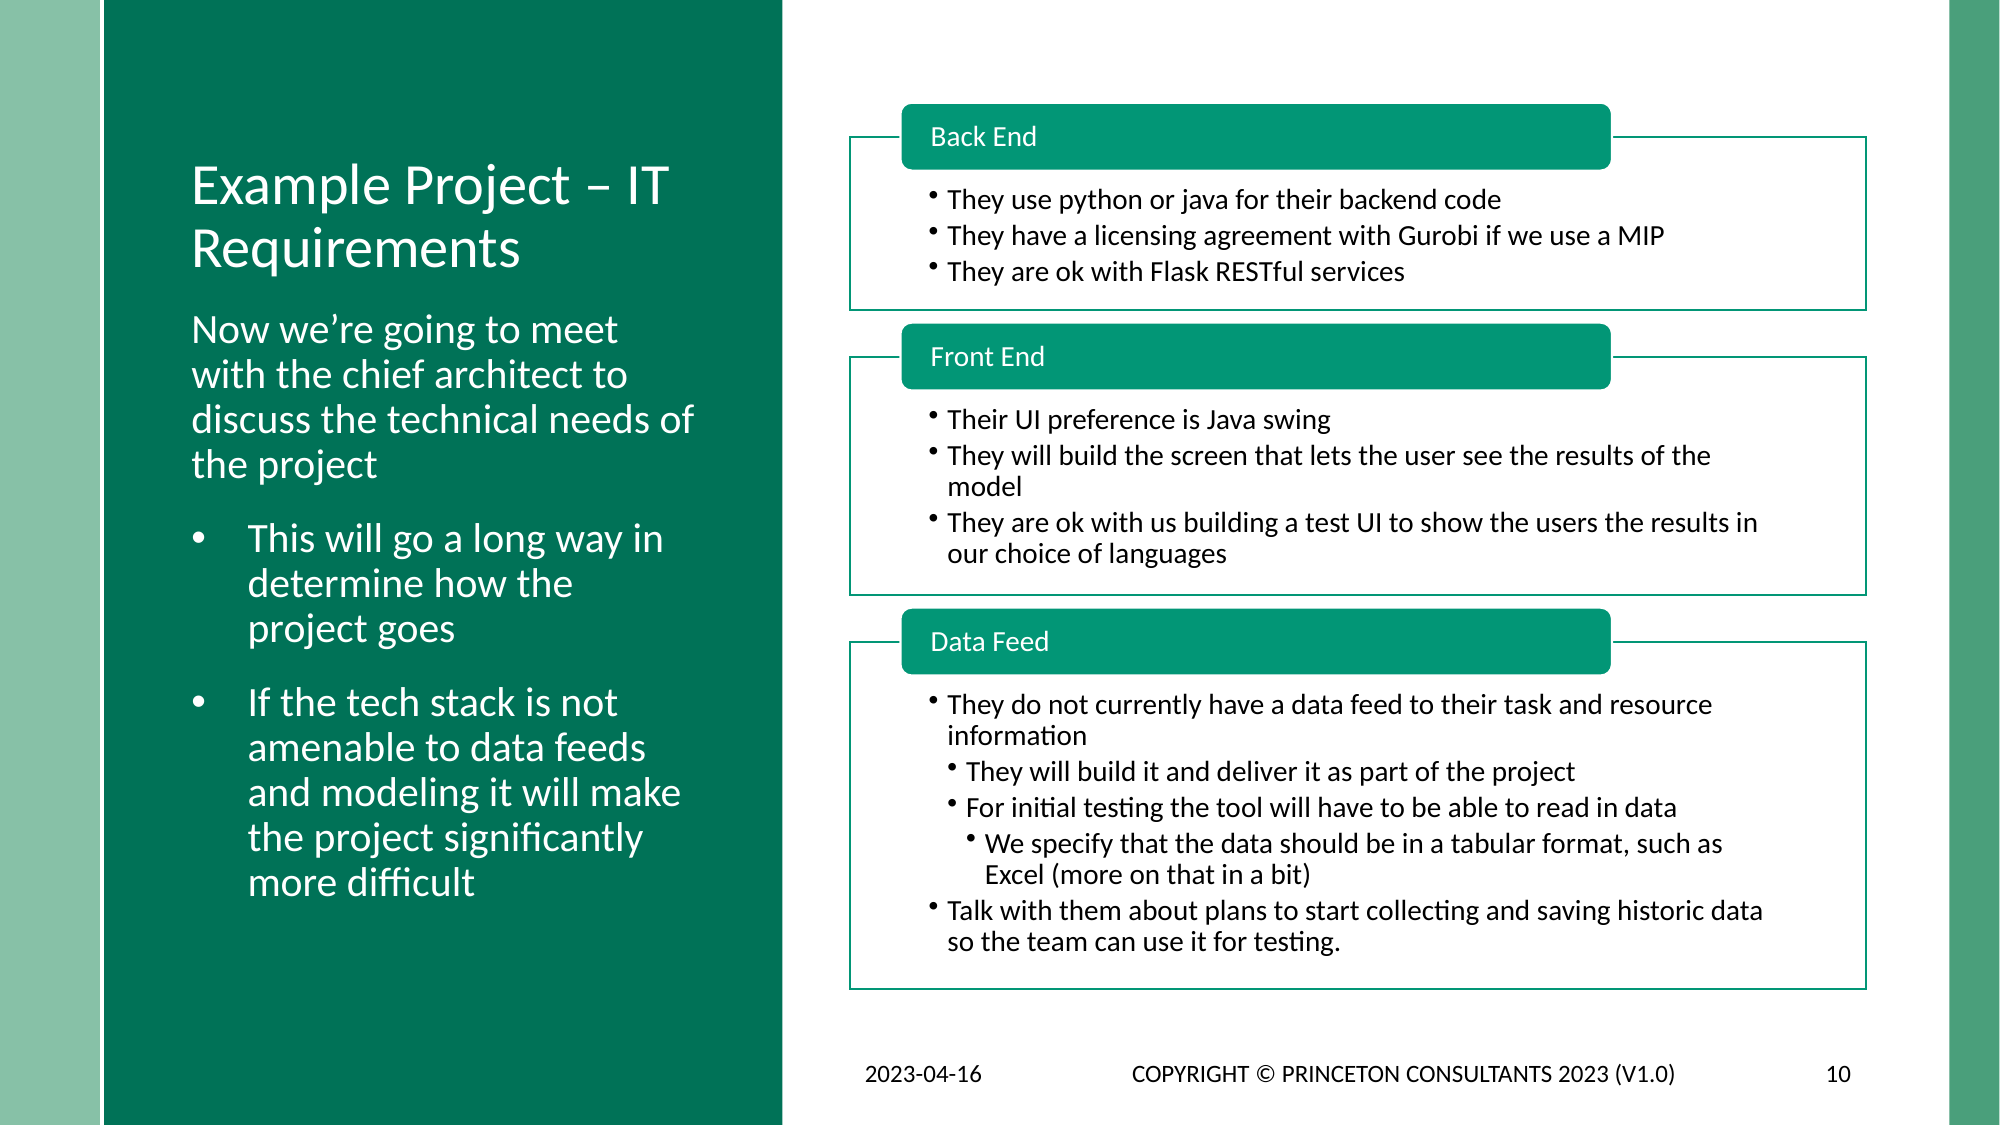

# Example Project – IT Requirements
Back End
They use python or java for their backend code
They have a licensing agreement with Gurobi if we use a MIP
They are ok with Flask RESTful services
Now we’re going to meet with the chief architect to discuss the technical needs of the project
This will go a long way in determine how the project goes
If the tech stack is not amenable to data feeds and modeling it will make the project significantly more difficult
Front End
Their UI preference is Java swing
They will build the screen that lets the user see the results of the model
They are ok with us building a test UI to show the users the results in our choice of languages
Data Feed
They do not currently have a data feed to their task and resource information
They will build it and deliver it as part of the project
For initial testing the tool will have to be able to read in data
We specify that the data should be in a tabular format, such as Excel (more on that in a bit)
Talk with them about plans to start collecting and saving historic data so the team can use it for testing.
2023-04-16
Copyright © Princeton Consultants 2023 (V1.0)
10